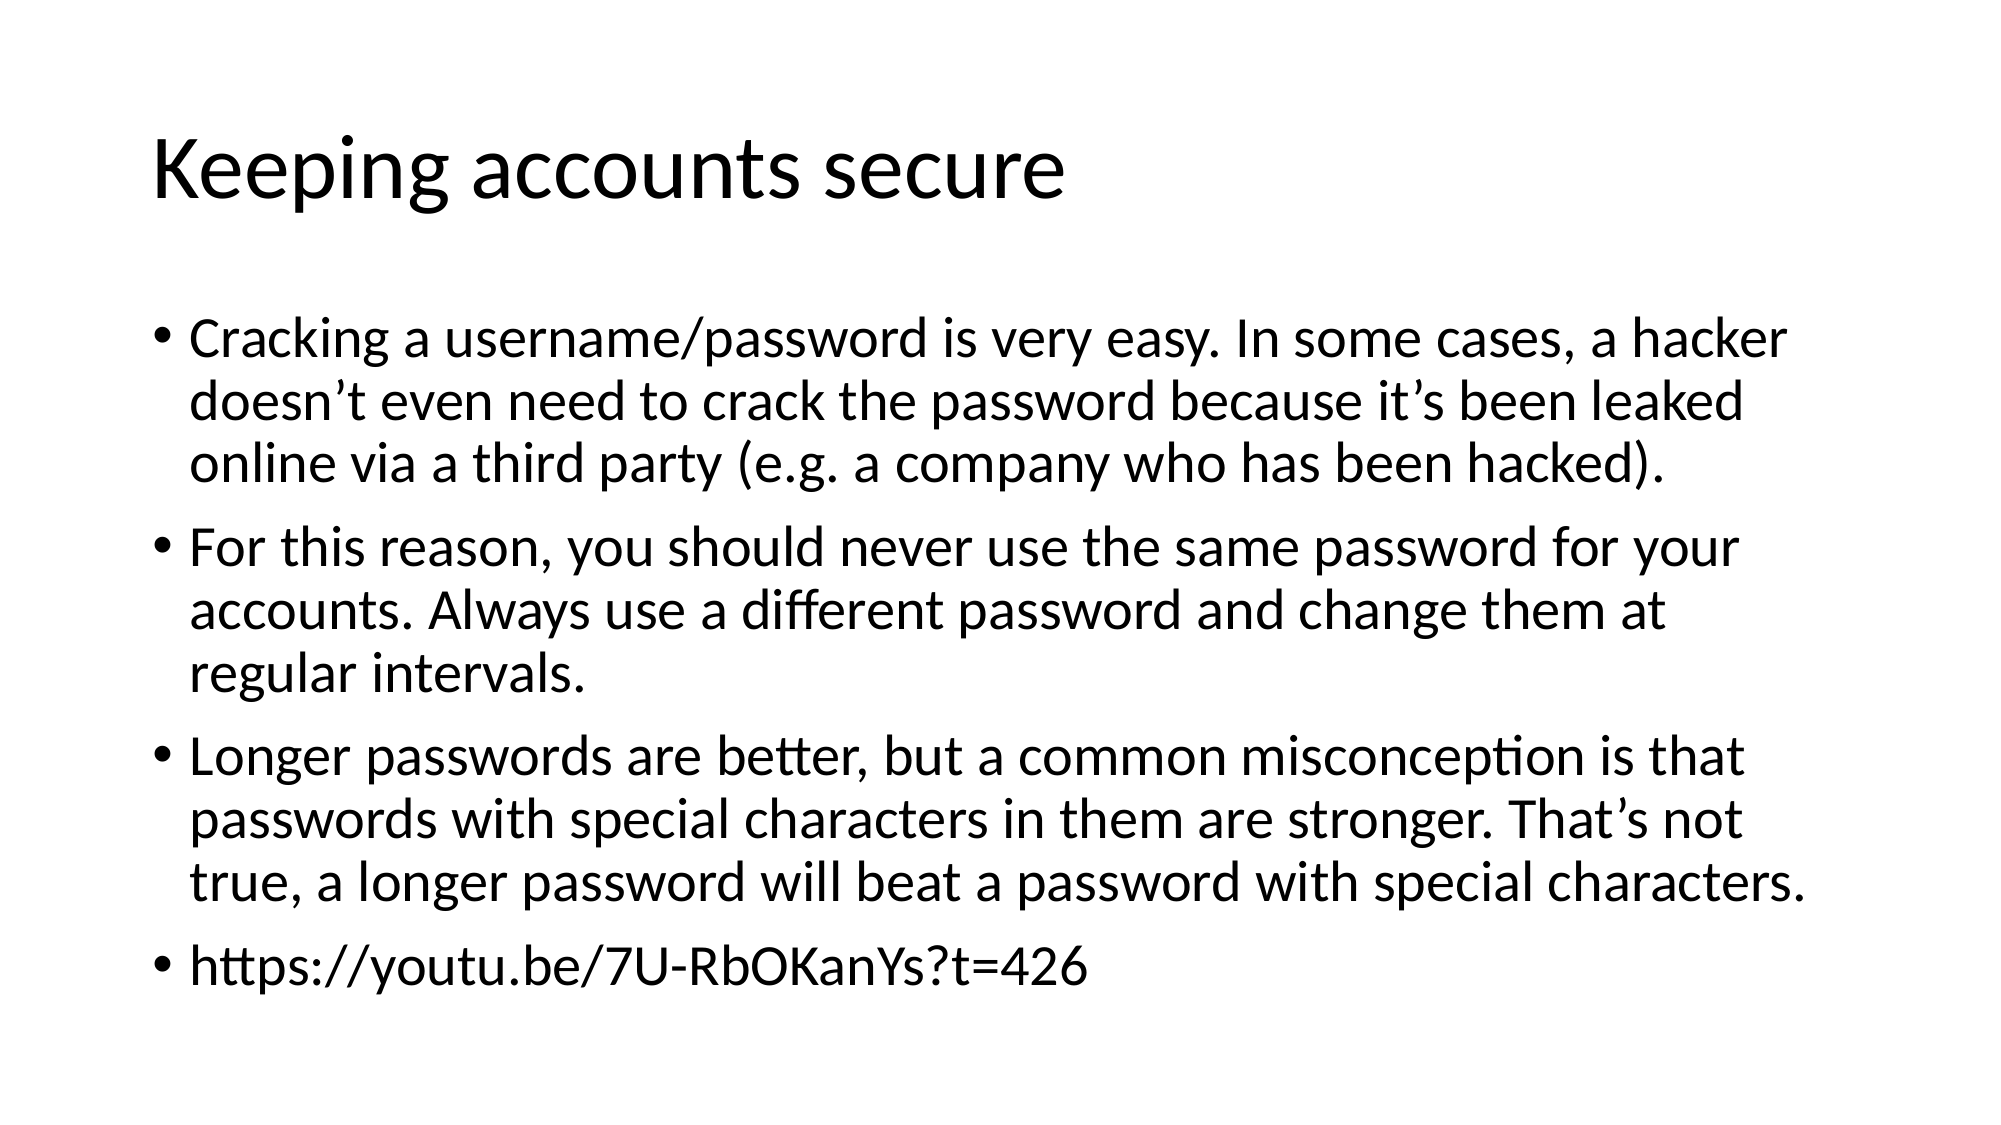

# Keeping accounts secure
Cracking a username/password is very easy. In some cases, a hacker doesn’t even need to crack the password because it’s been leaked online via a third party (e.g. a company who has been hacked).
For this reason, you should never use the same password for your accounts. Always use a different password and change them at regular intervals.
Longer passwords are better, but a common misconception is that passwords with special characters in them are stronger. That’s not true, a longer password will beat a password with special characters.
https://youtu.be/7U-RbOKanYs?t=426